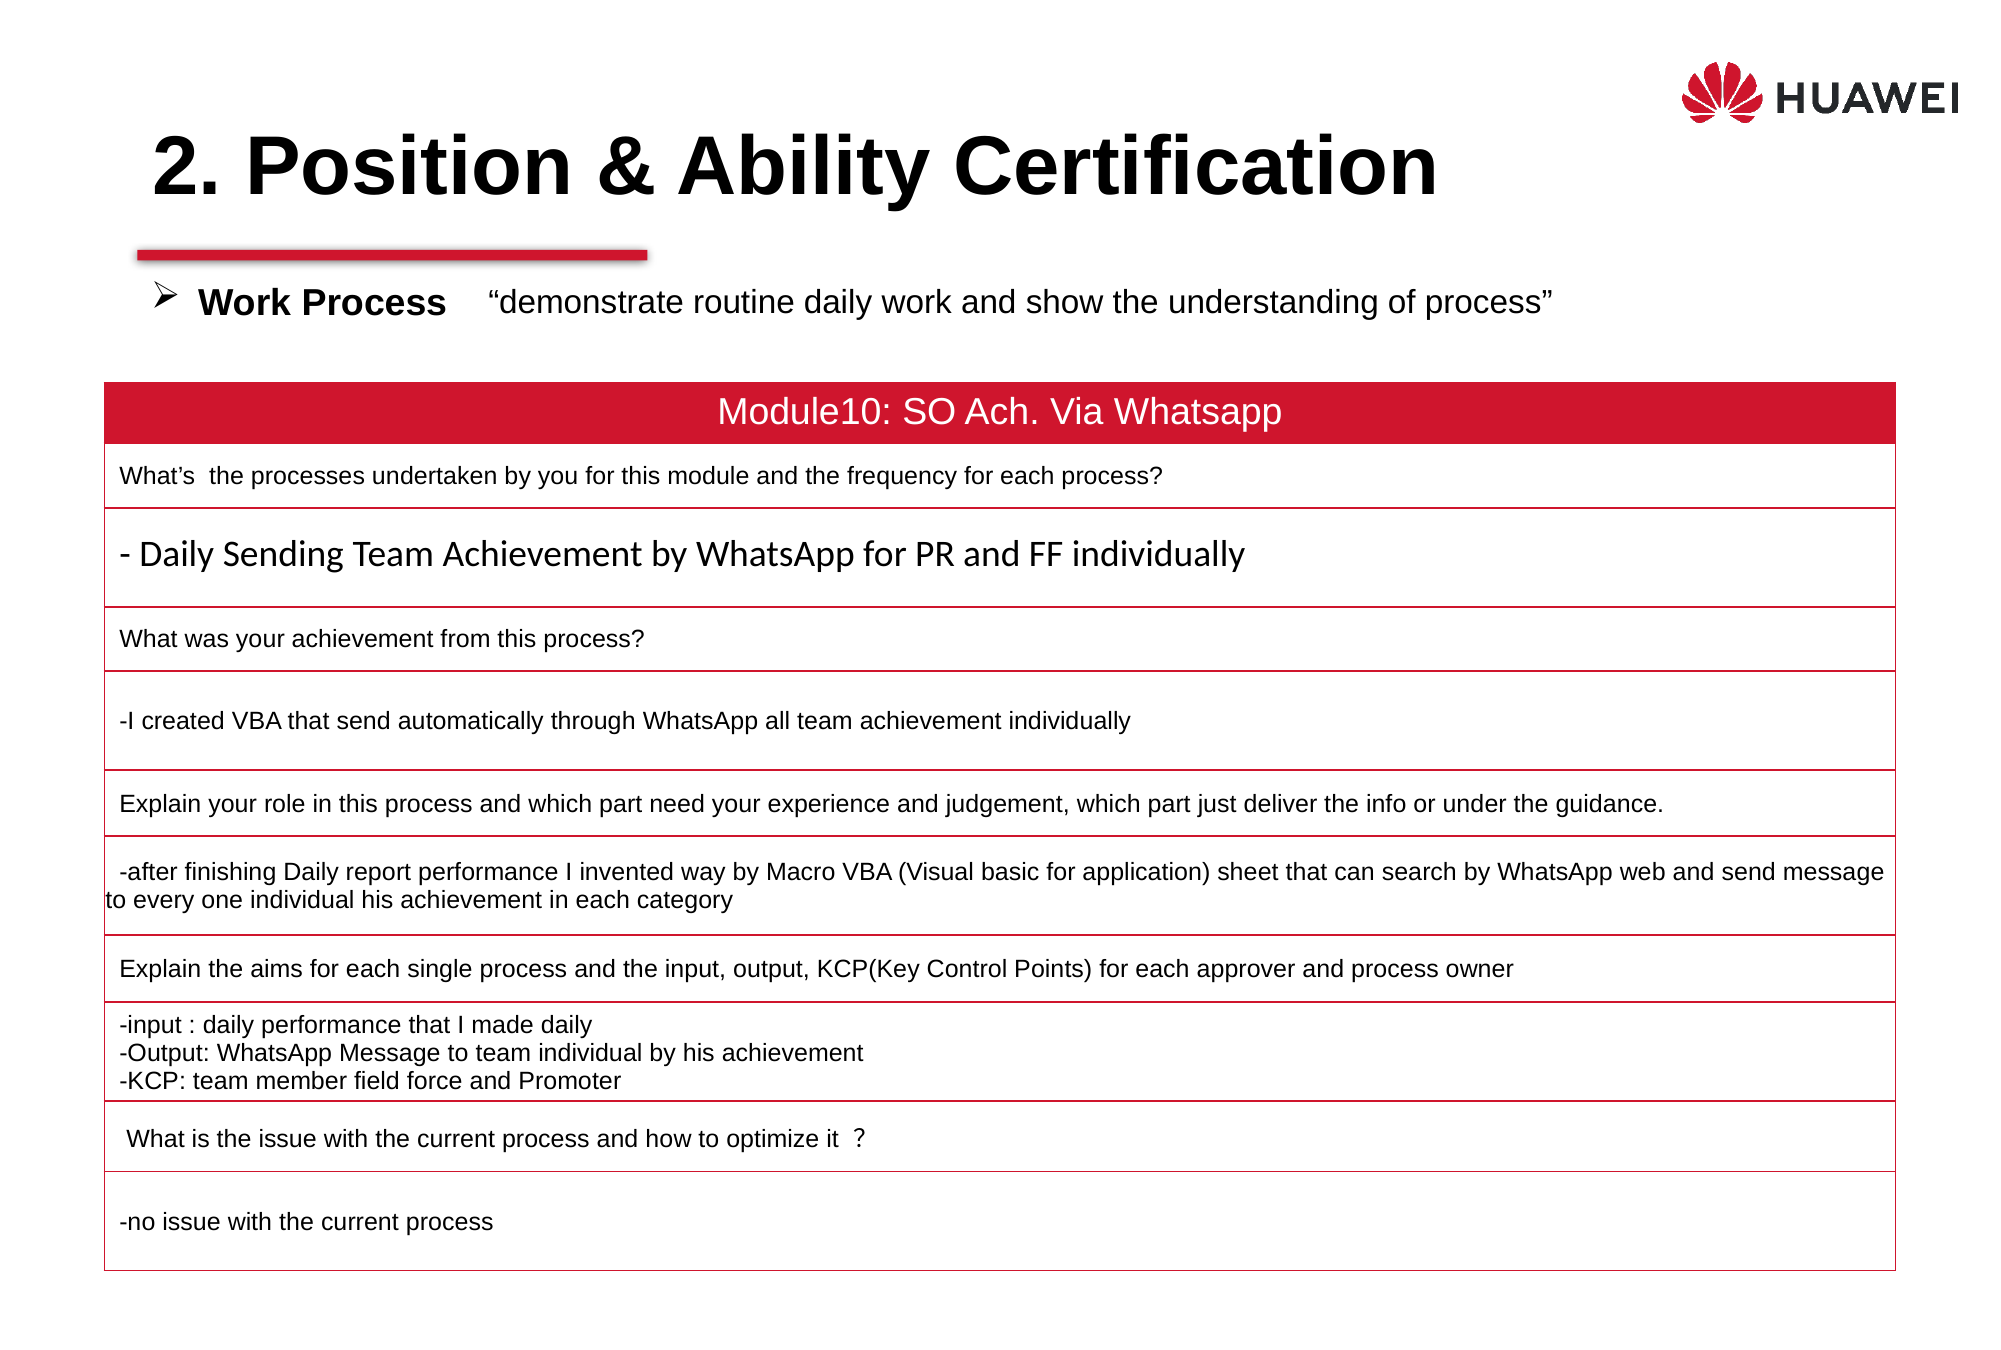

# 2. Position & Ability Certification
Work Process
“demonstrate routine daily work and show the understanding of process”
| Module10: SO Ach. Via Whatsapp |
| --- |
| What’s the processes undertaken by you for this module and the frequency for each process? |
| - Daily Sending Team Achievement by WhatsApp for PR and FF individually |
| What was your achievement from this process? |
| -I created VBA that send automatically through WhatsApp all team achievement individually |
| Explain your role in this process and which part need your experience and judgement, which part just deliver the info or under the guidance. |
| -after finishing Daily report performance I invented way by Macro VBA (Visual basic for application) sheet that can search by WhatsApp web and send message to every one individual his achievement in each category |
| Explain the aims for each single process and the input, output, KCP(Key Control Points) for each approver and process owner |
| -input : daily performance that I made daily -Output: WhatsApp Message to team individual by his achievement -KCP: team member field force and Promoter |
| What is the issue with the current process and how to optimize it ？ |
| -no issue with the current process |